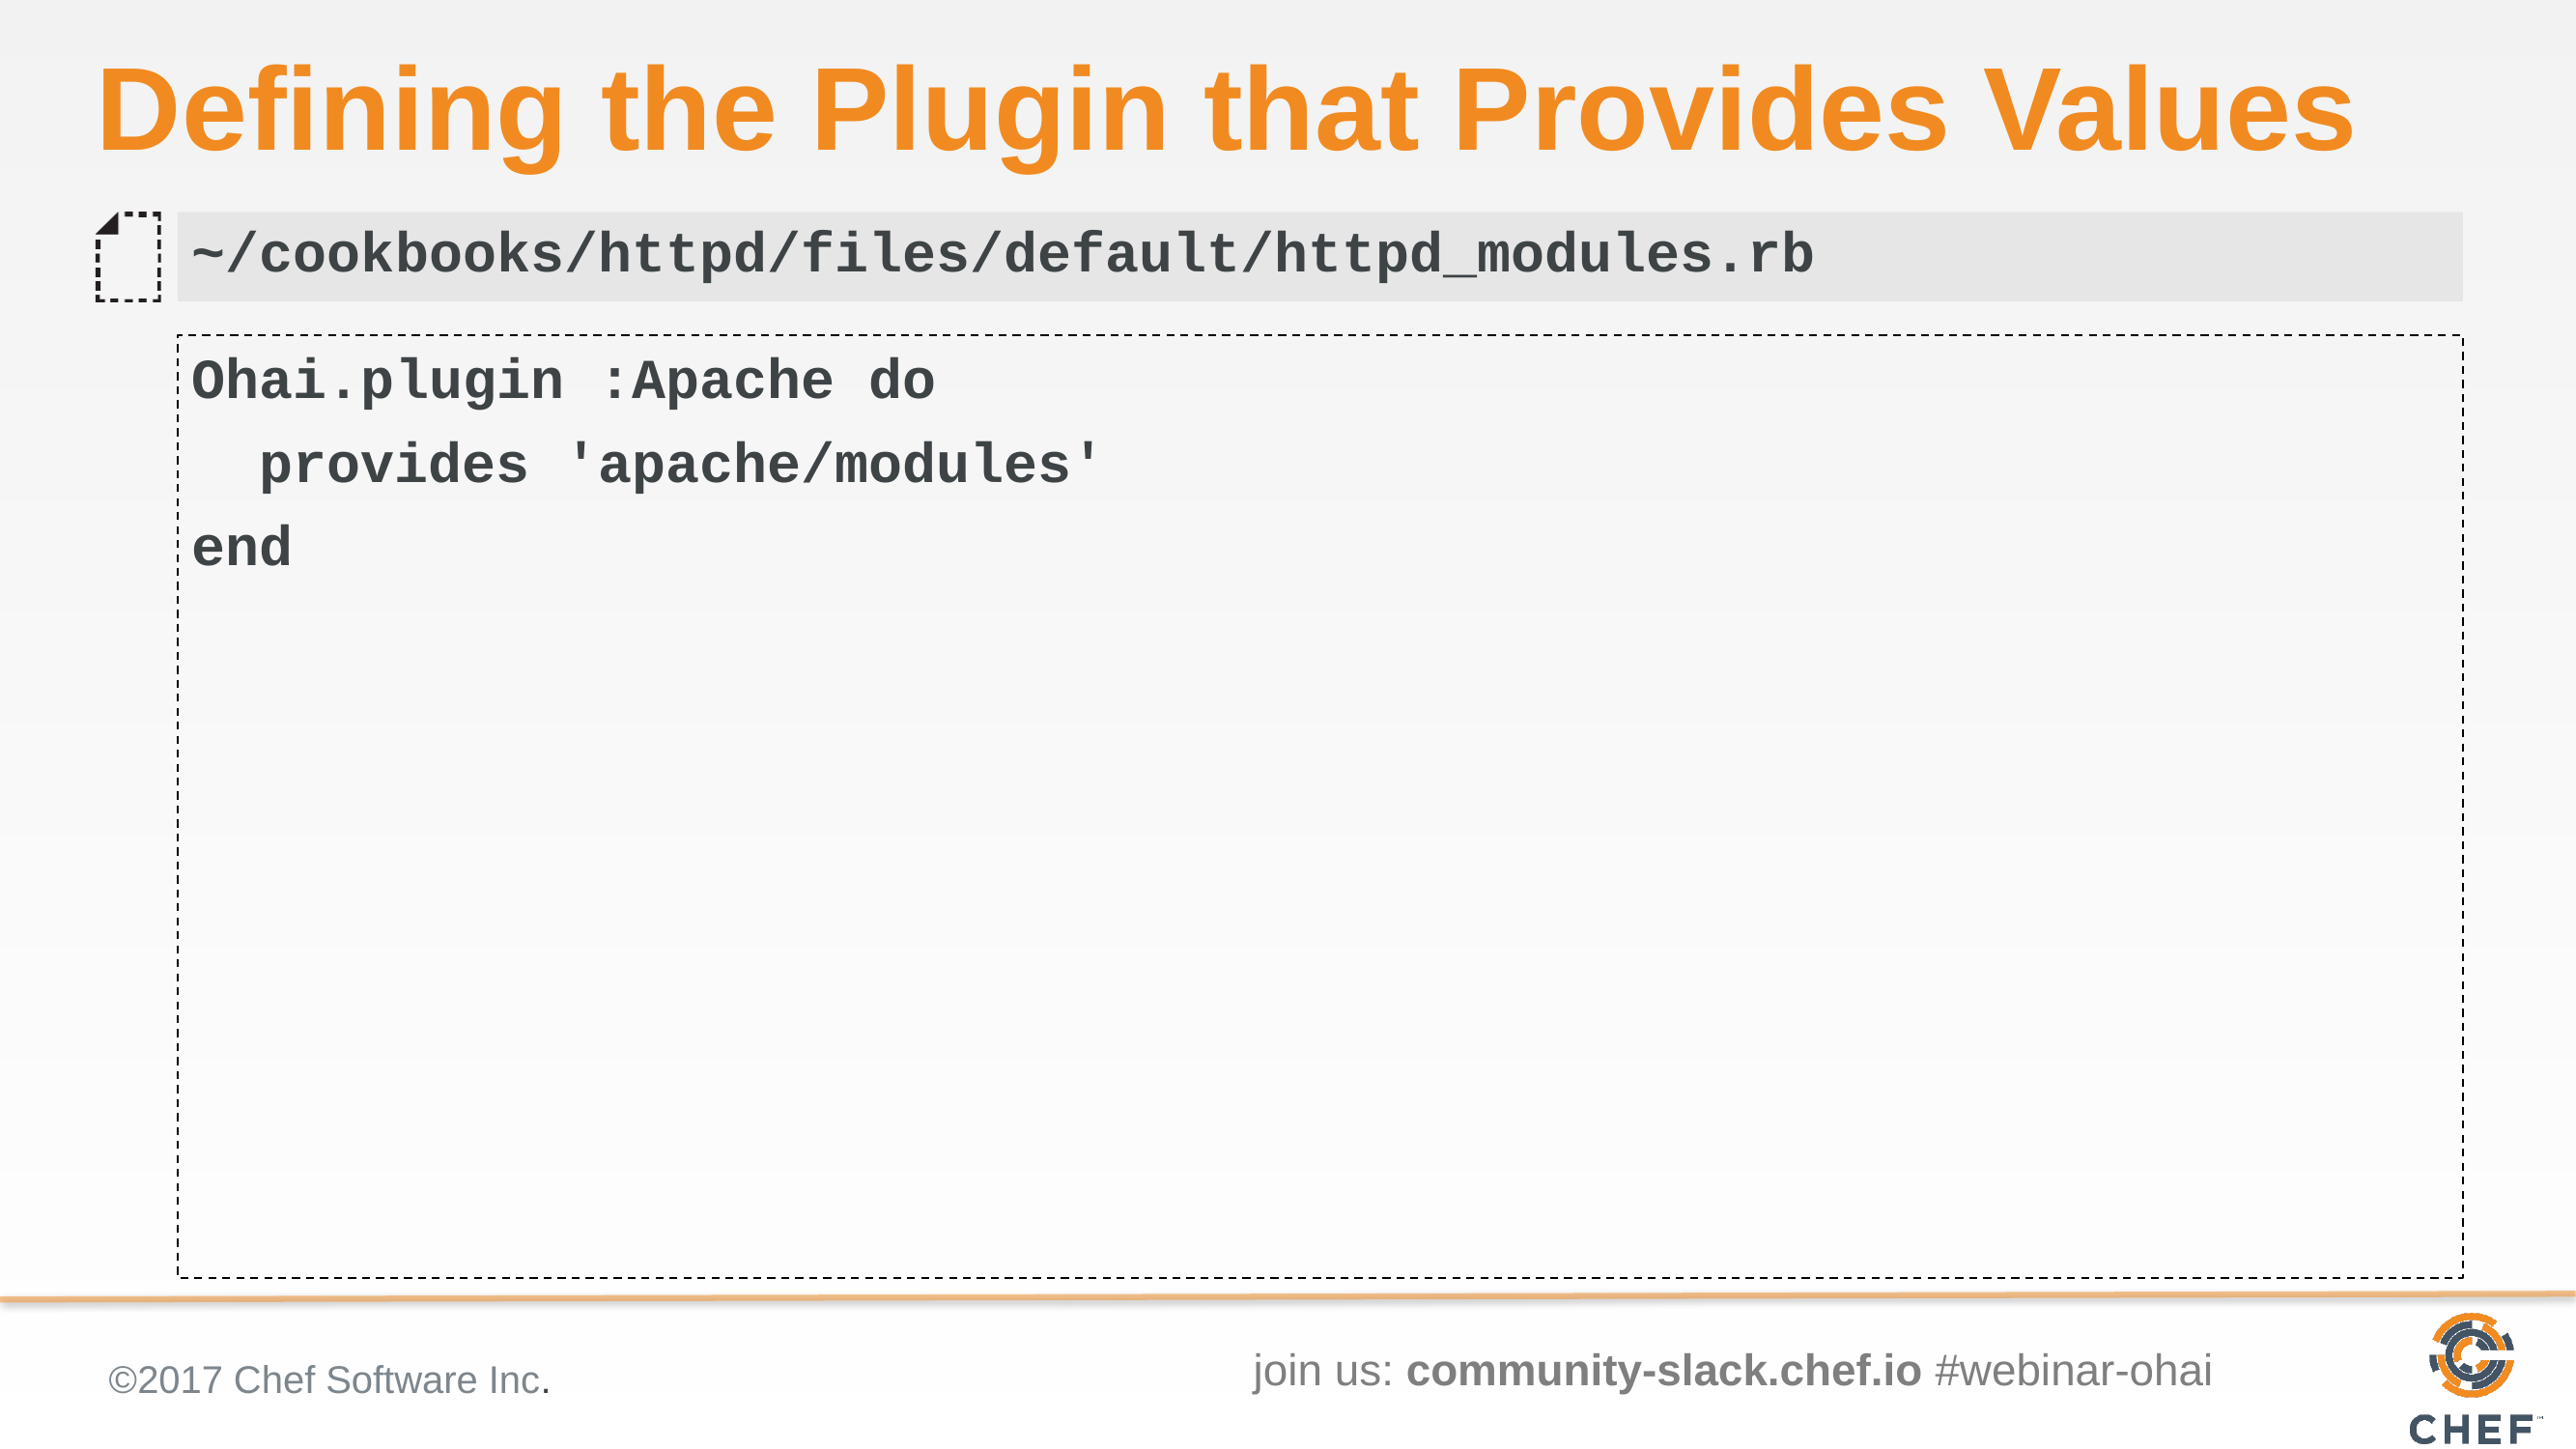

# Defining the Plugin that Provides Values
~/cookbooks/httpd/files/default/httpd_modules.rb
Ohai.plugin :Apache do
  provides 'apache/modules'
end